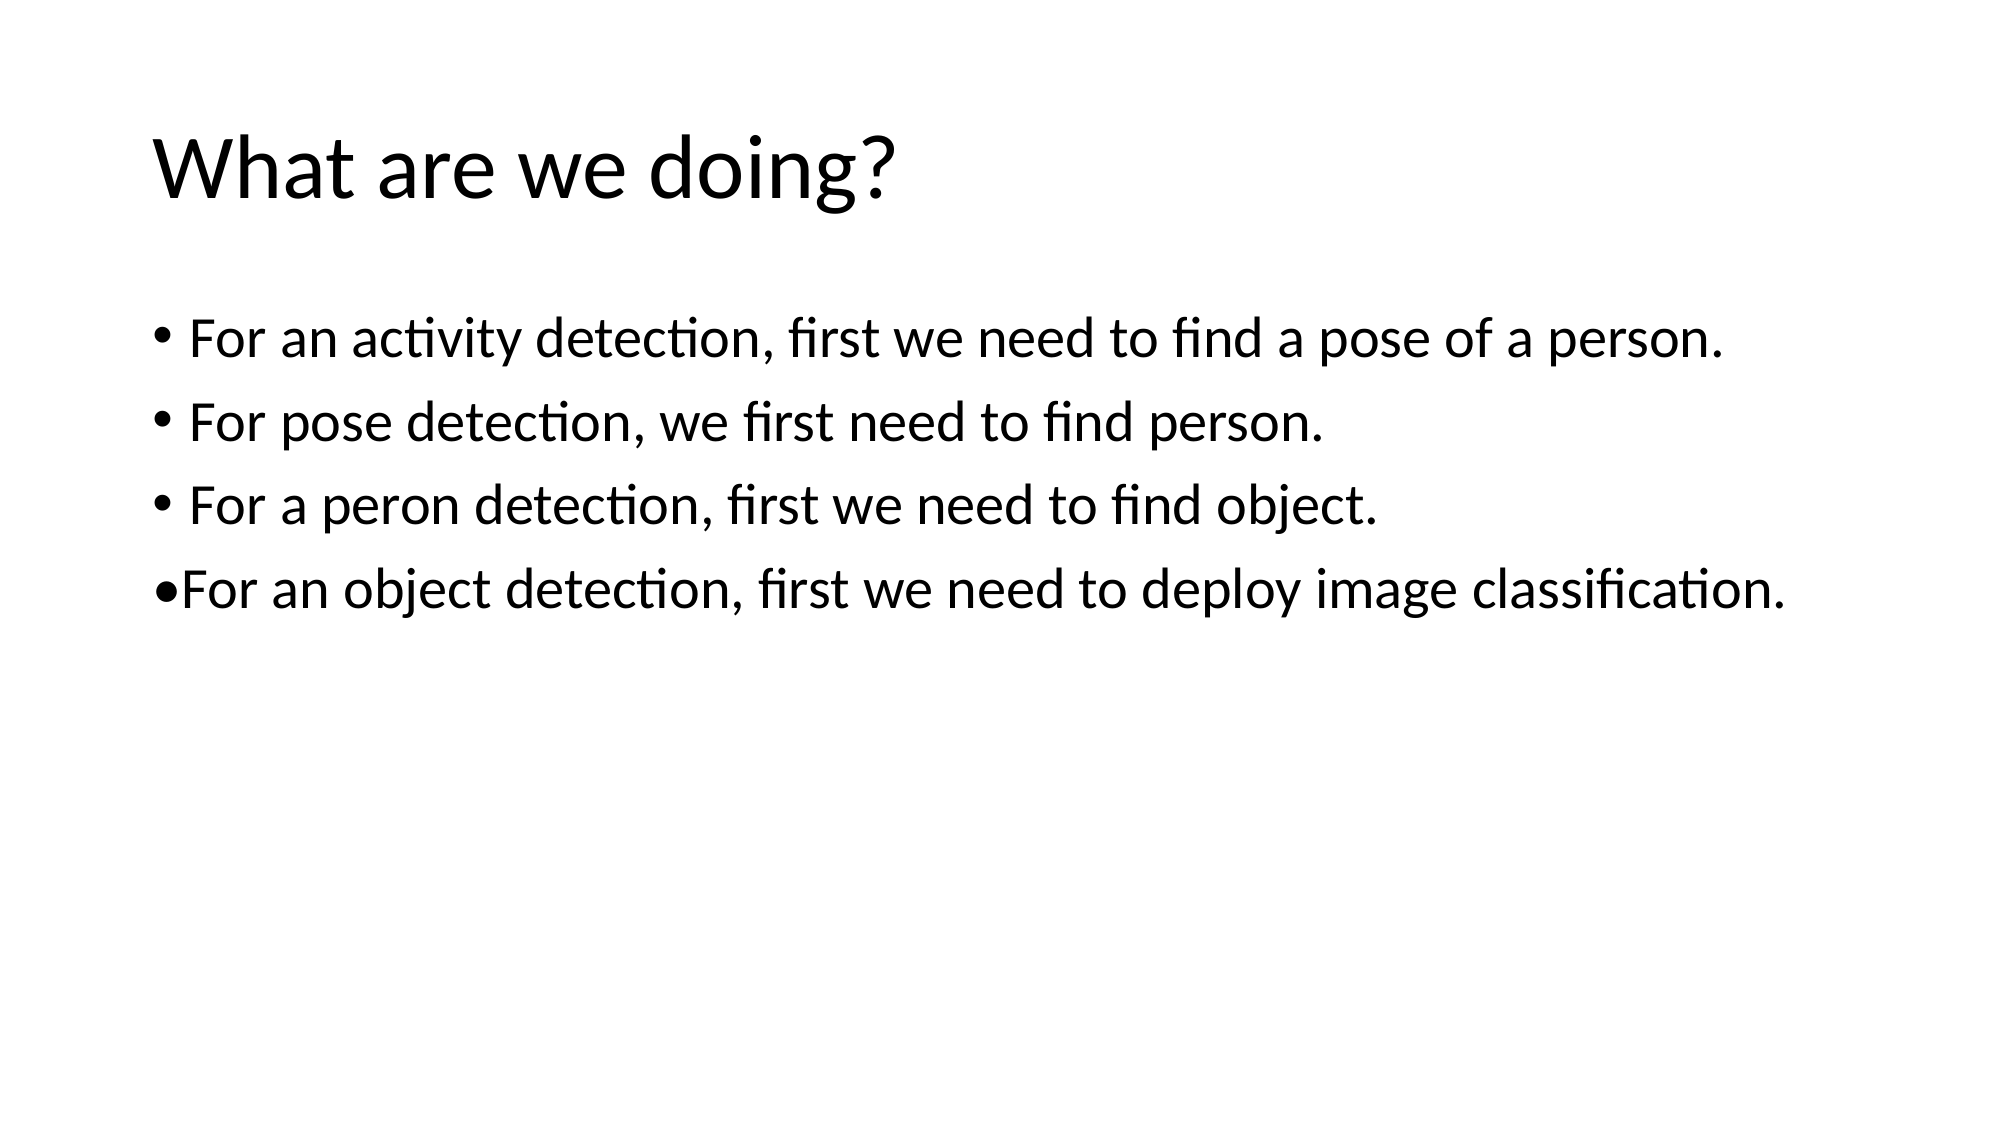

# What are we doing?
For an activity detection, first we need to find a pose of a person.
For pose detection, we first need to find person.
For a peron detection, first we need to find object.
•For an object detection, first we need to deploy image classification.